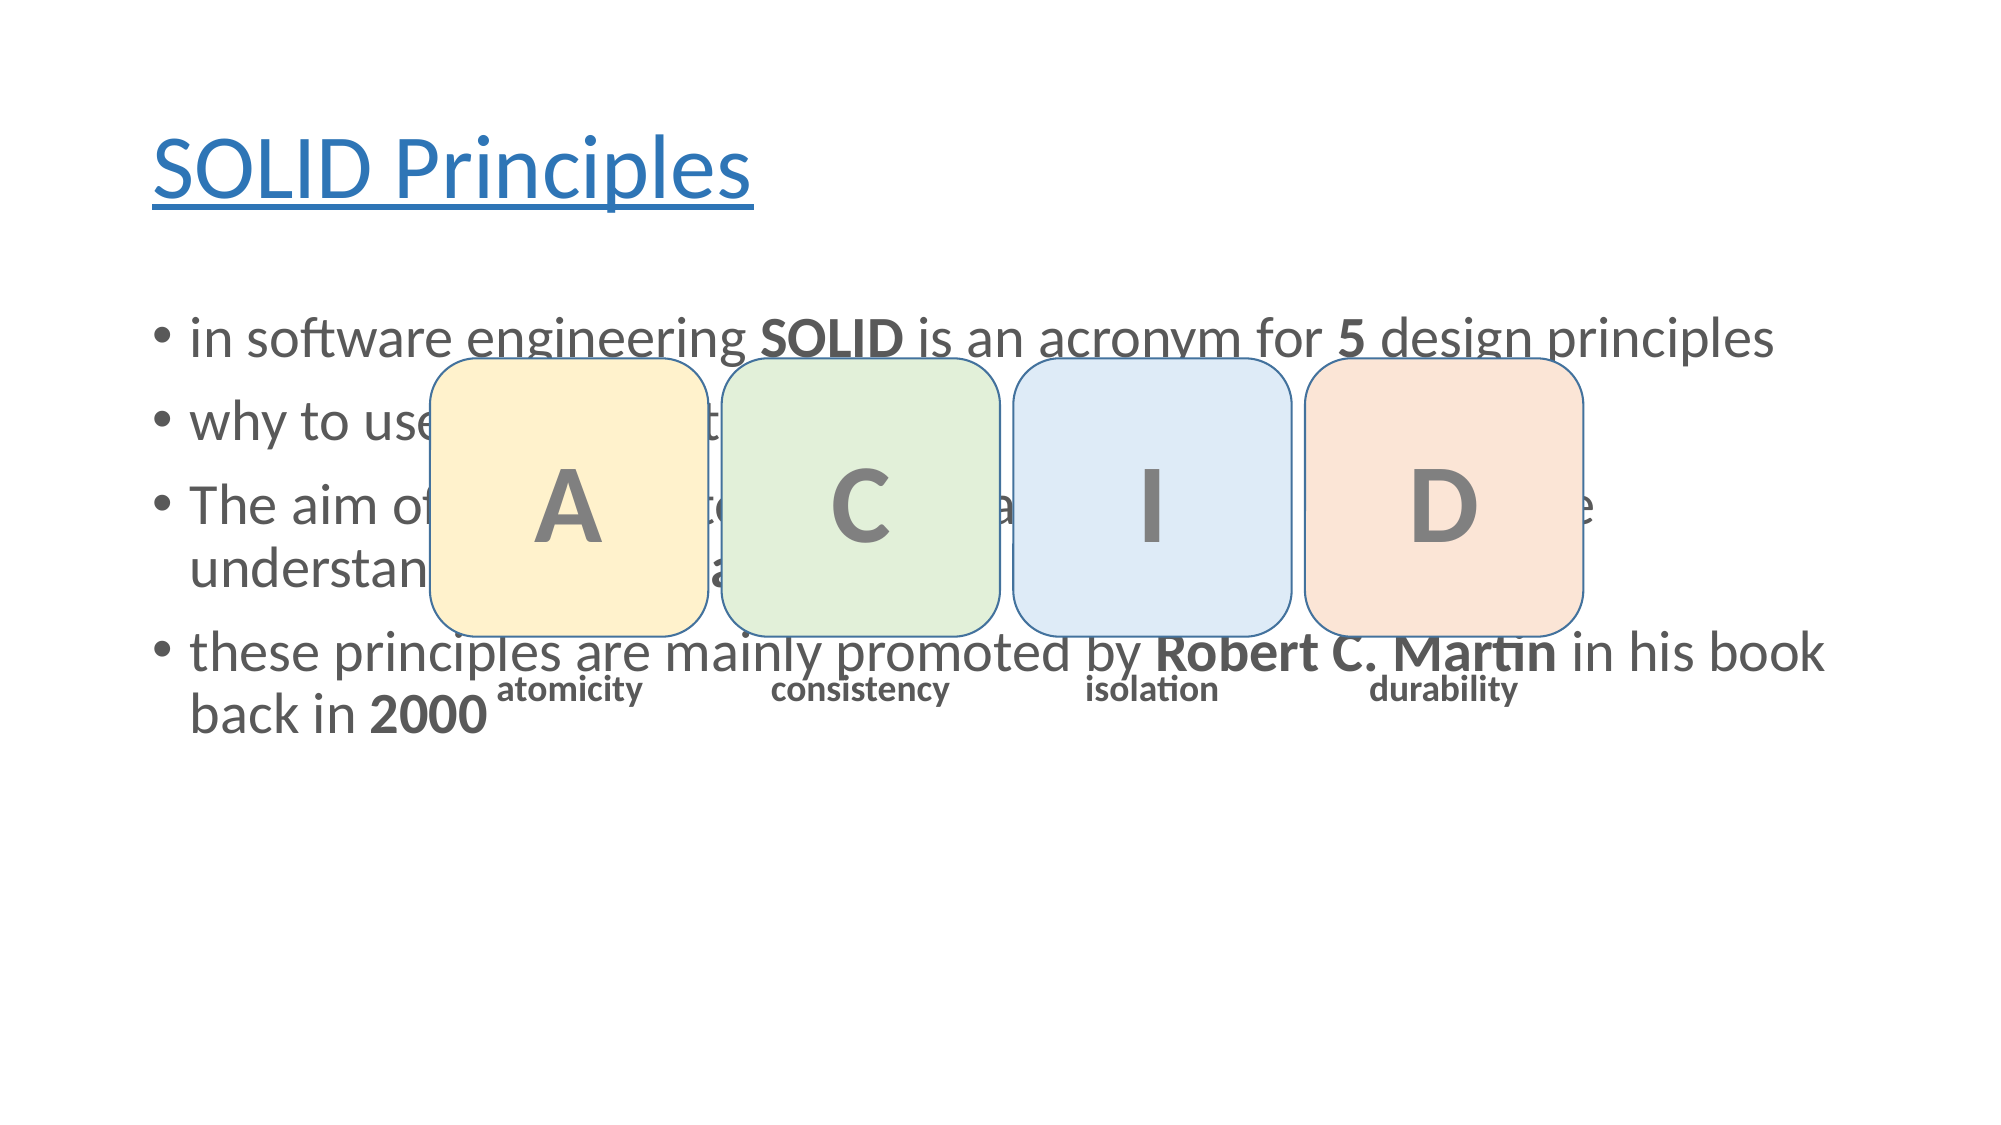

# SOLID Principles
in software engineering SOLID is an acronym for 5 design principles
why to use design patterns?
The aim of design patterns is to make software design more understandabe and maintainable
these principles are mainly promoted by Robert C. Martin in his book back in 2000
A
C
I
D
atomicity
consistency
isolation
durability